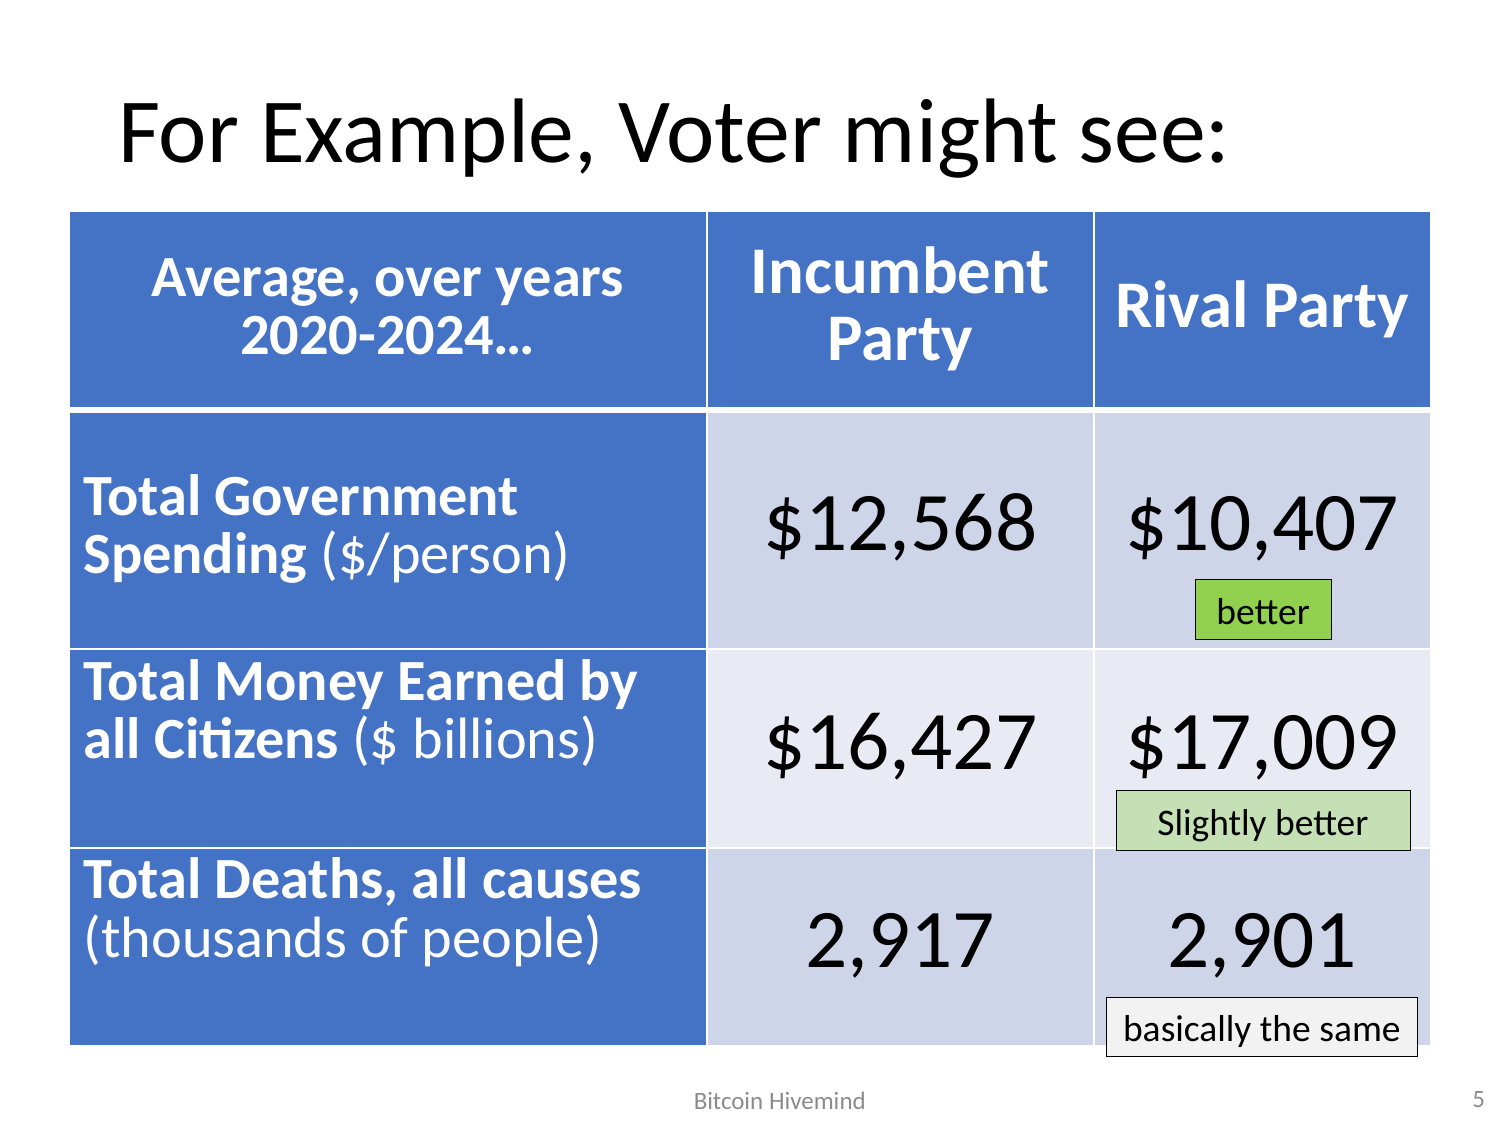

# For Example, Voter might see:
| Average, over years 2020-2024… | Incumbent Party | Rival Party |
| --- | --- | --- |
| Total Government Spending ($/person) | $12,568 | $10,407 |
| Total Money Earned by all Citizens ($ billions) | $16,427 | $17,009 |
| Total Deaths, all causes (thousands of people) | 2,917 | 2,901 |
better
Slightly better
basically the same
5
Bitcoin Hivemind